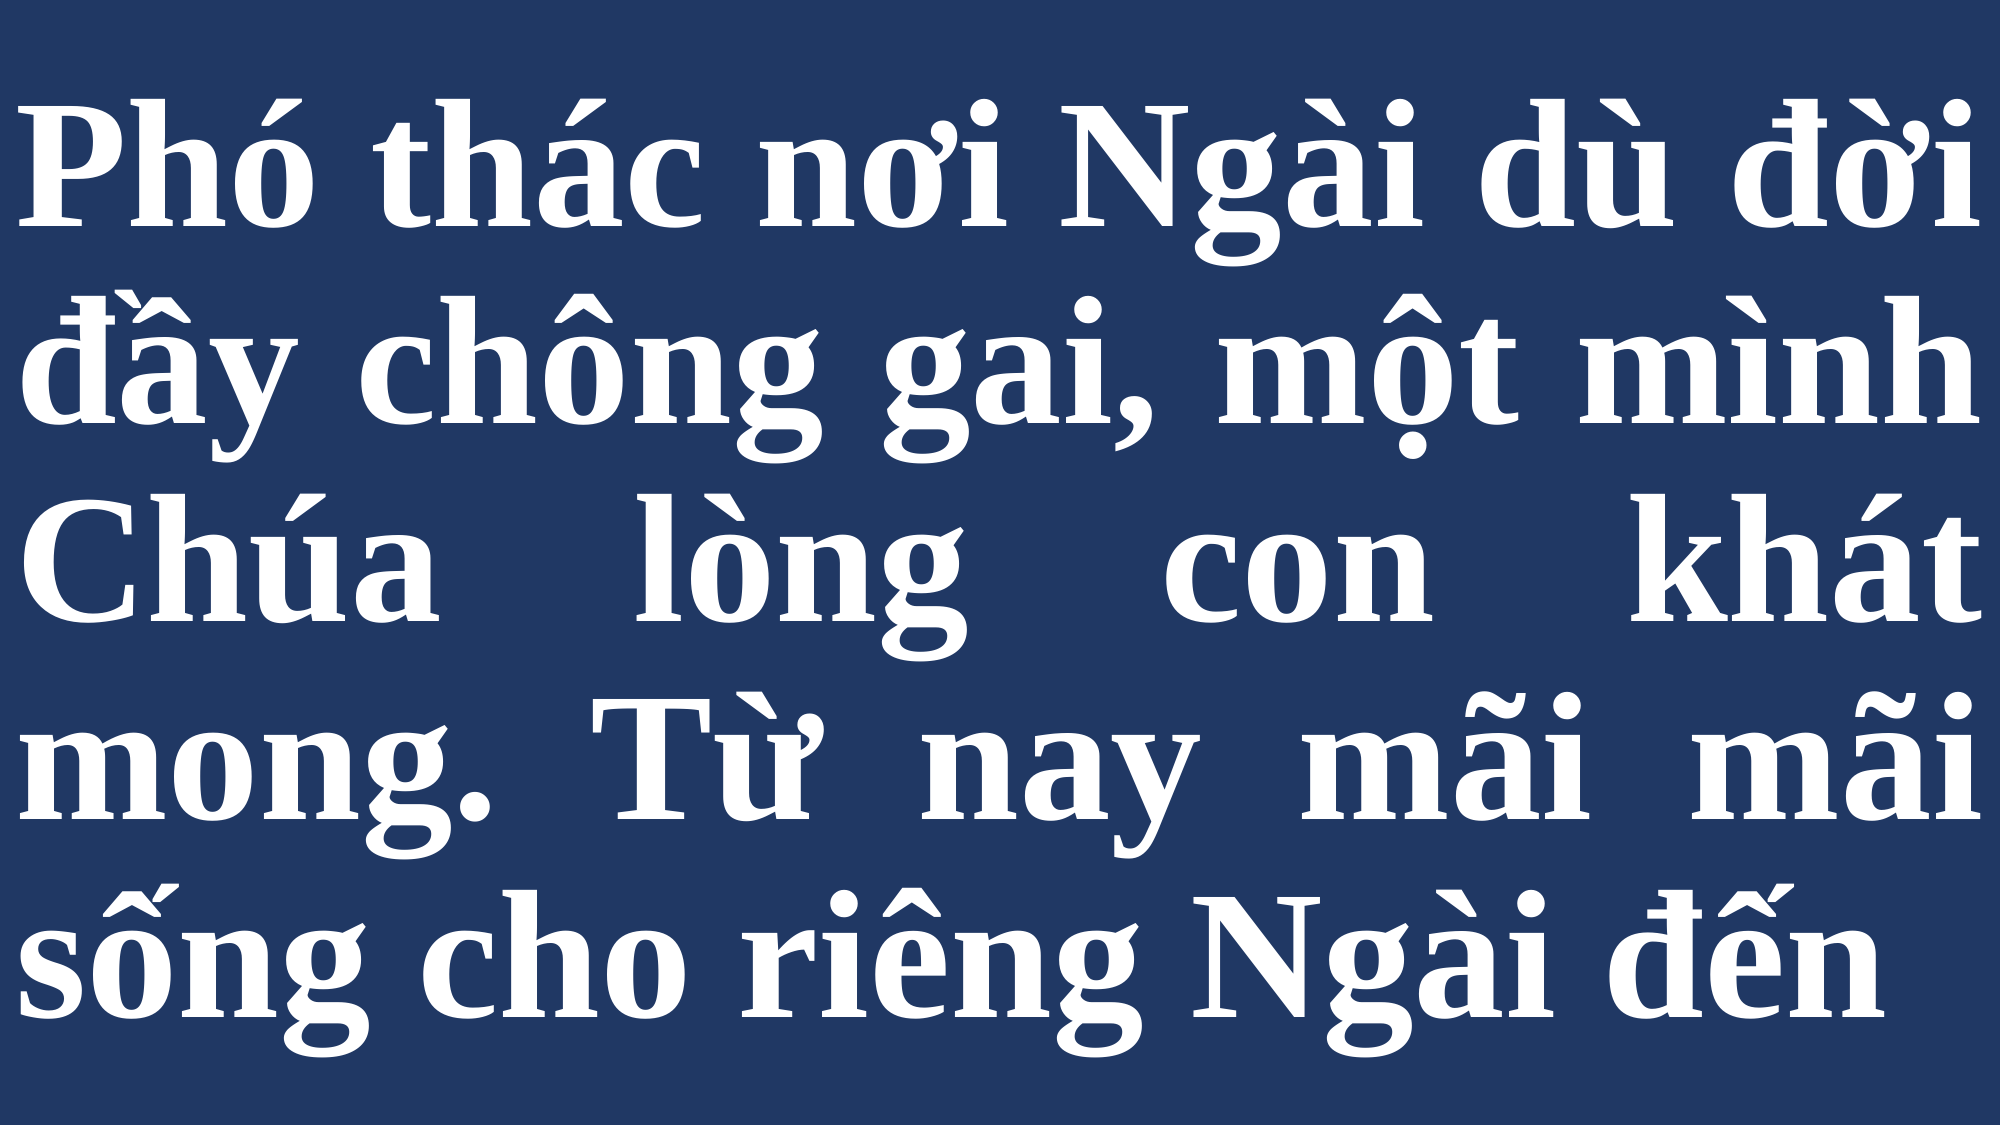

# Phó thác nơi Ngài dù đời đầy chông gai, một mình Chúa lòng con khát mong. Từ nay mãi mãi sống cho riêng Ngài đến